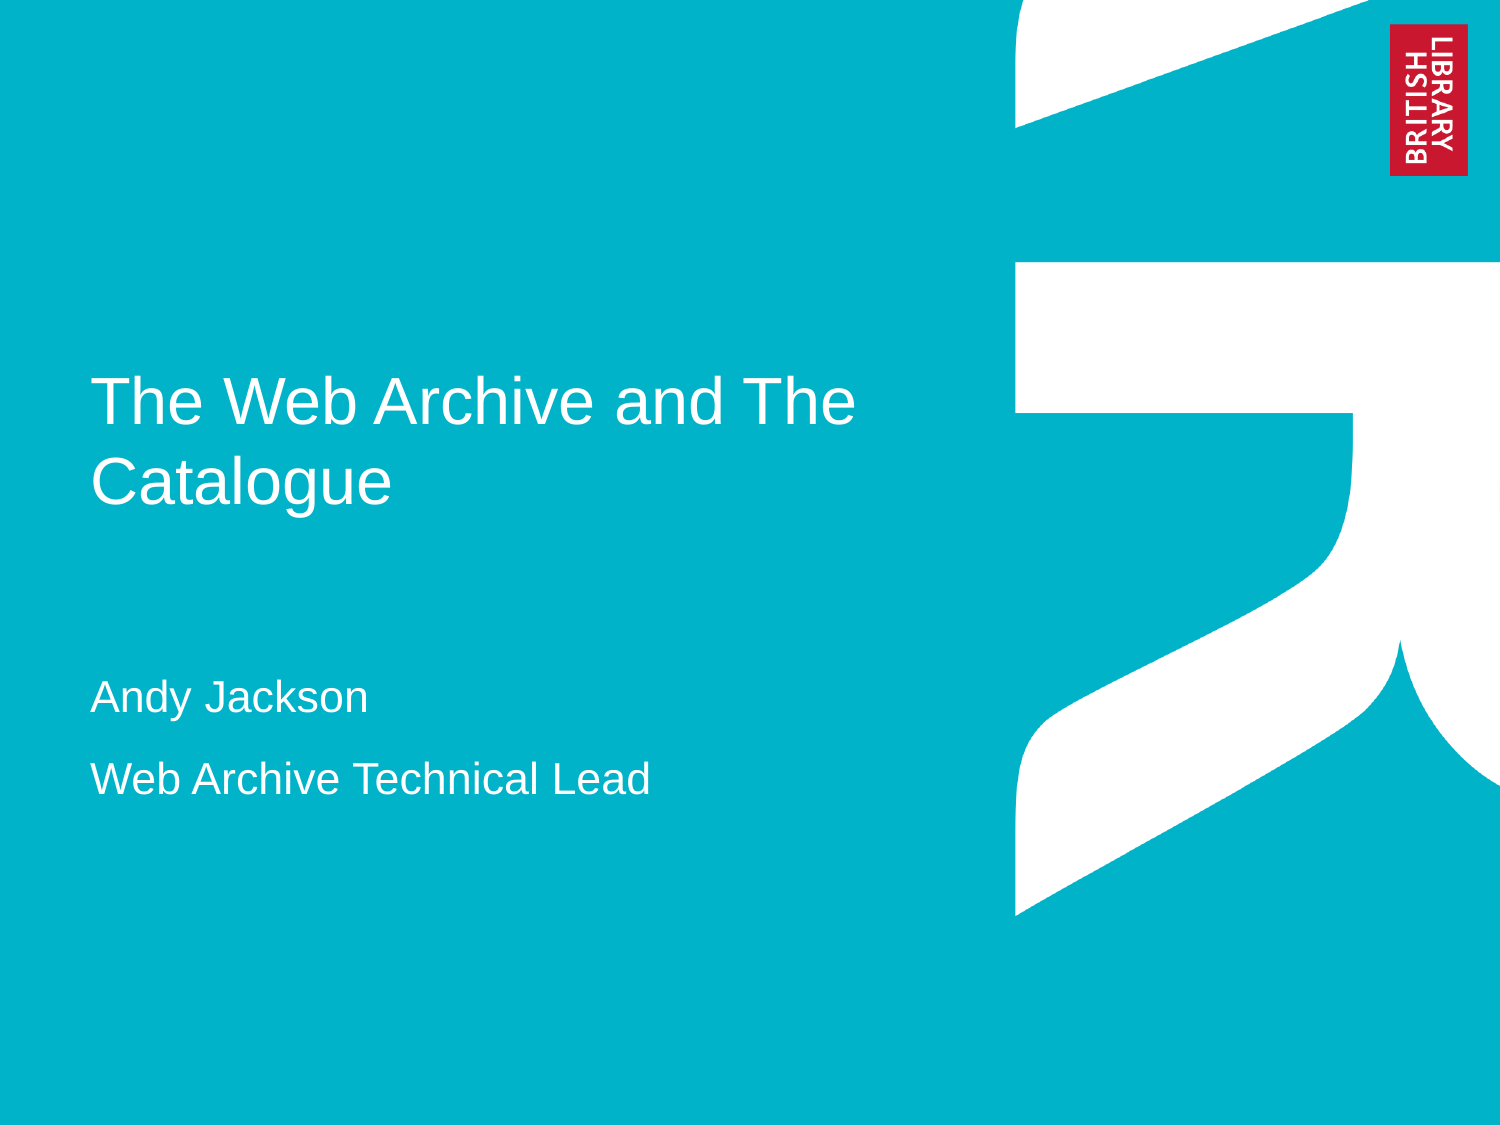

# The Web Archive and The Catalogue
Andy Jackson
Web Archive Technical Lead